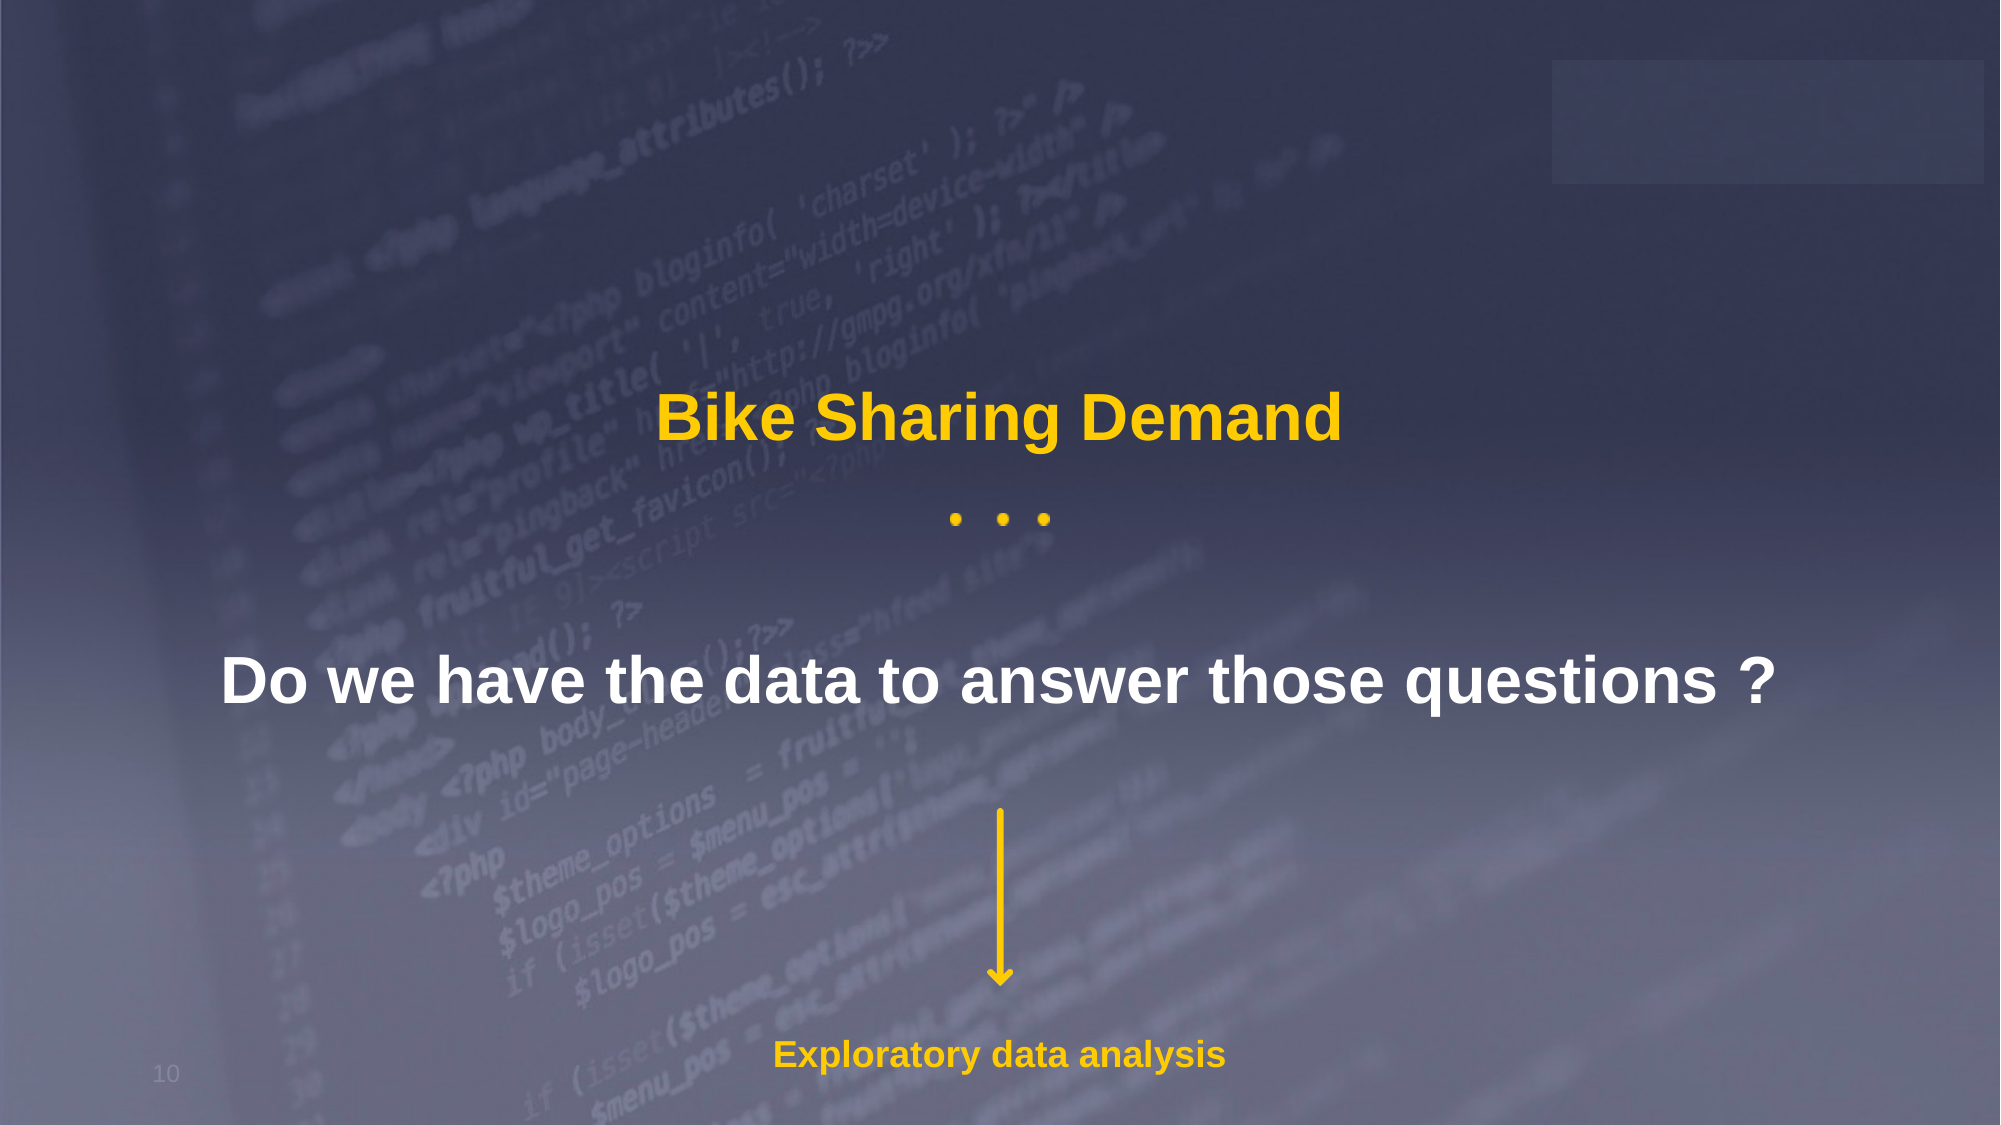

# Bike Sharing Demand
Do we have the data to answer those questions ?
Exploratory data analysis
10